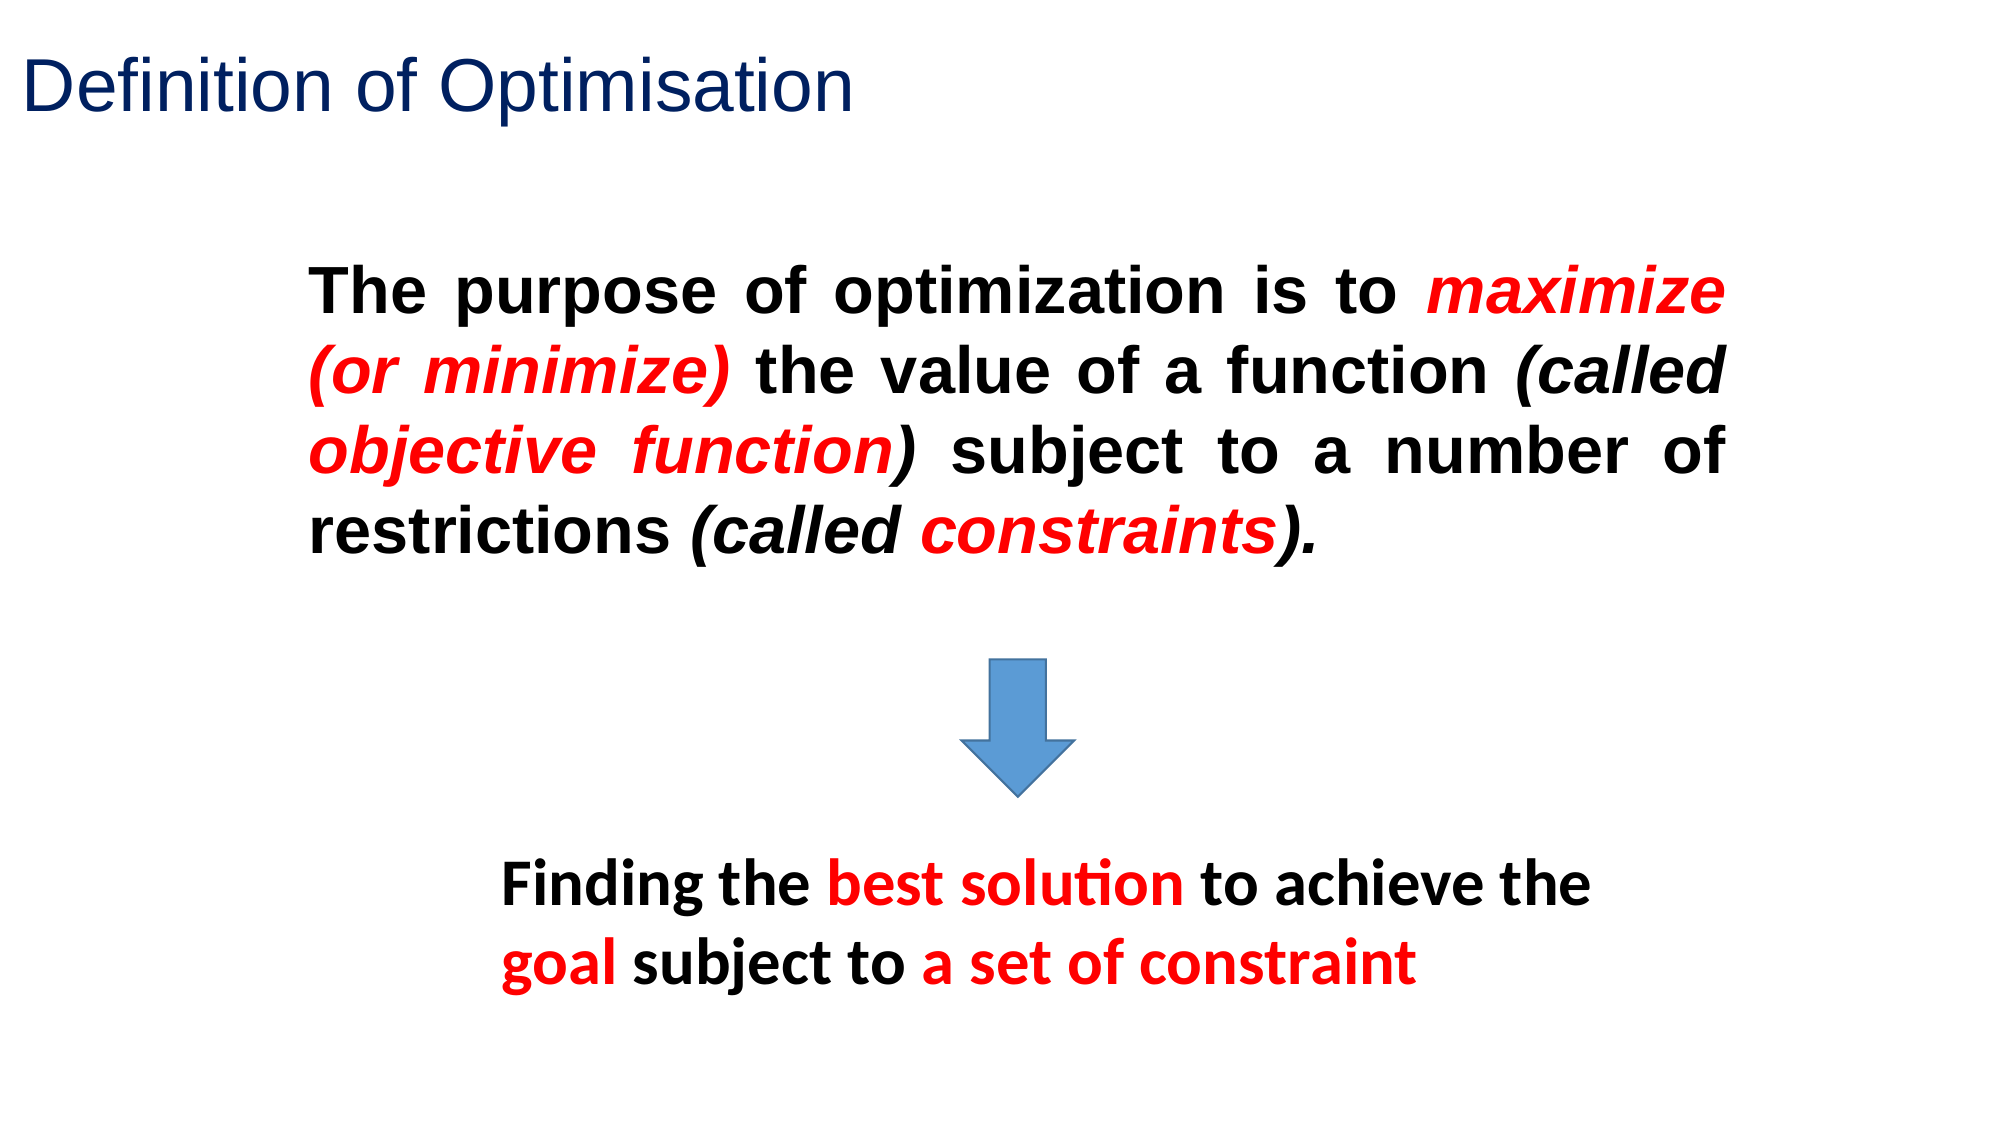

Definition of Optimisation
The purpose of optimization is to maximize (or minimize) the value of a function (called objective function) subject to a number of restrictions (called constraints).

Finding the best solution to achieve the goal subject to a set of constraint